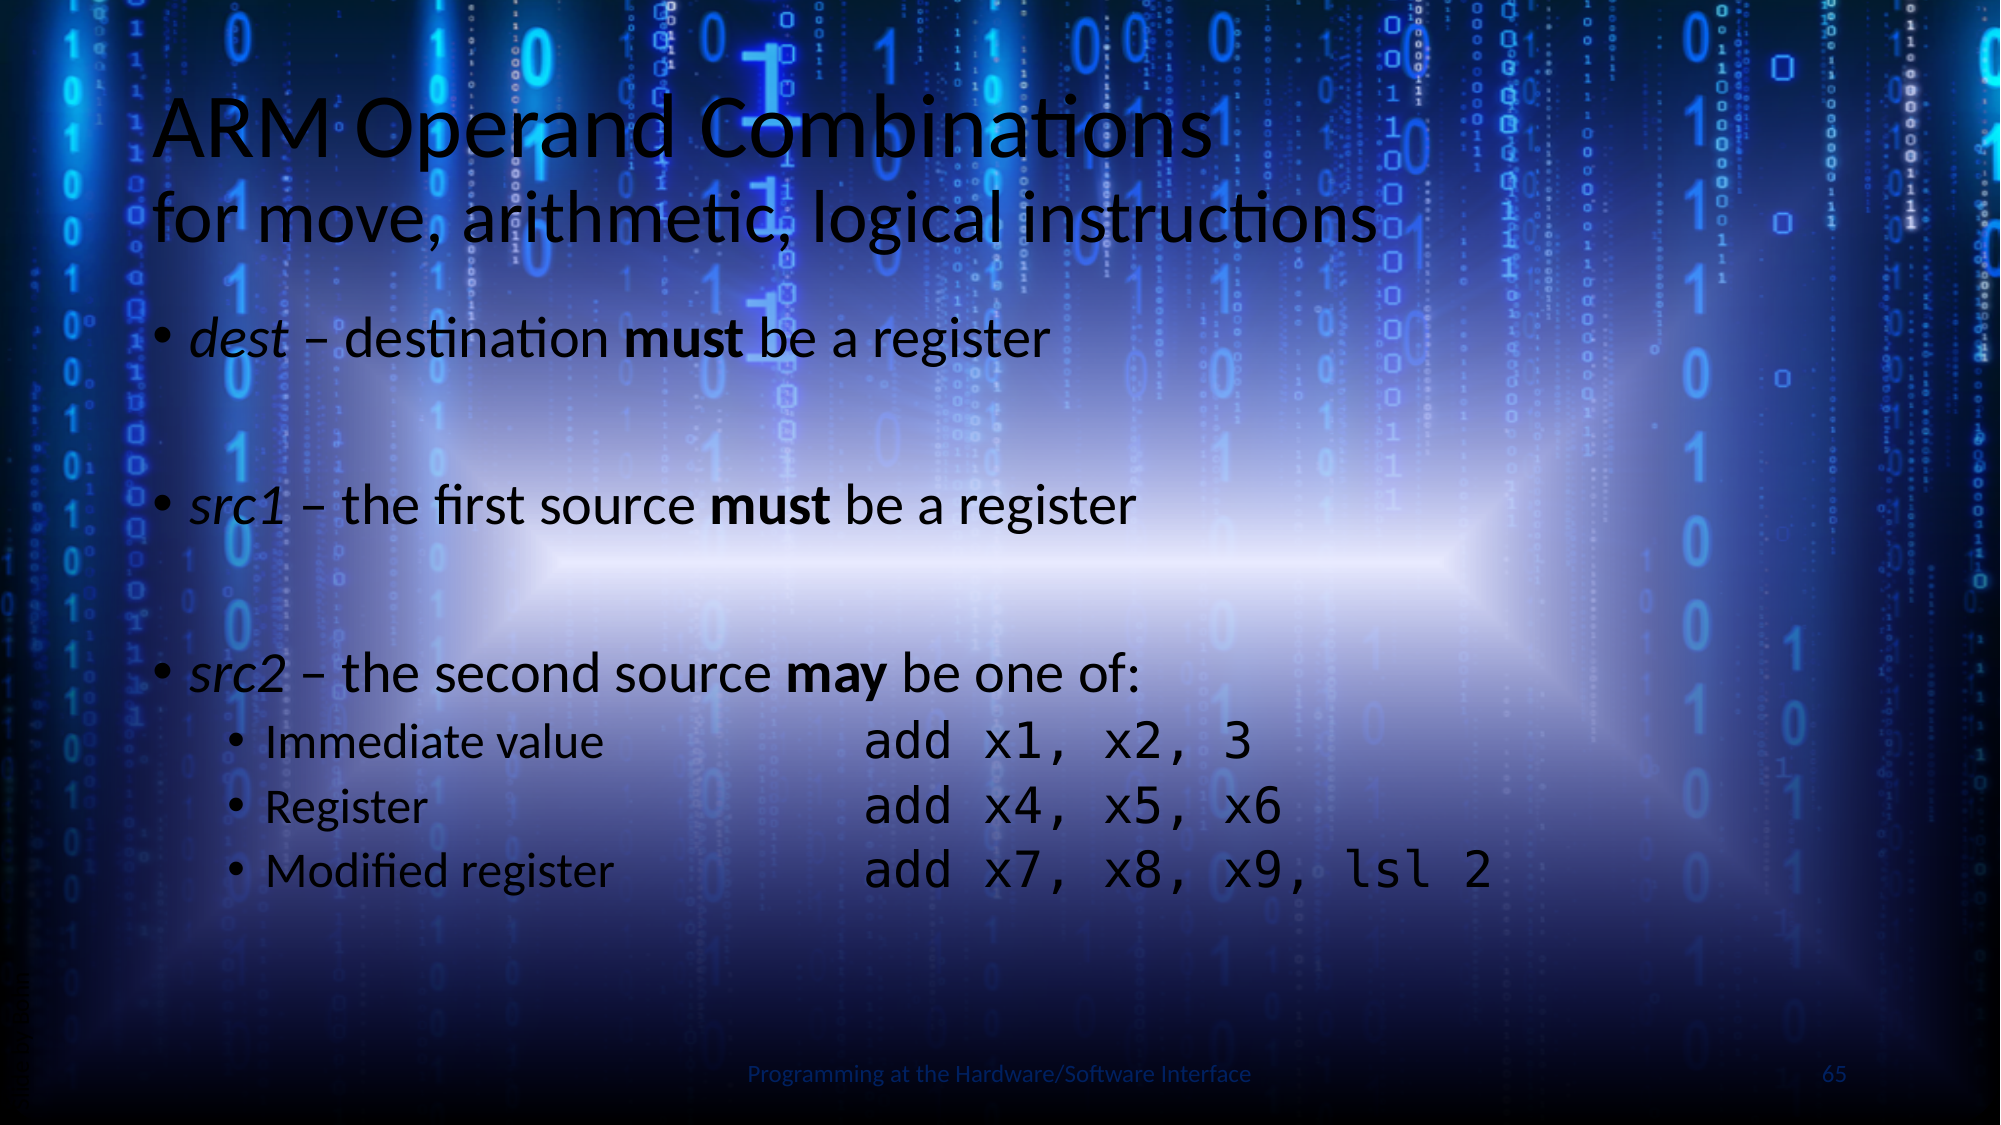

# ARM Operand Combinations for move, arithmetic, logical instructions
dest – destination must be a register

src1 – the first source must be a register

src2 – the second source may be one of:
Immediate value	add x1, x2, 3
Register	add x4, x5, x6
Modified register	add x7, x8, x9, lsl 2
Slide by Bohn
Programming at the Hardware/Software Interface
65